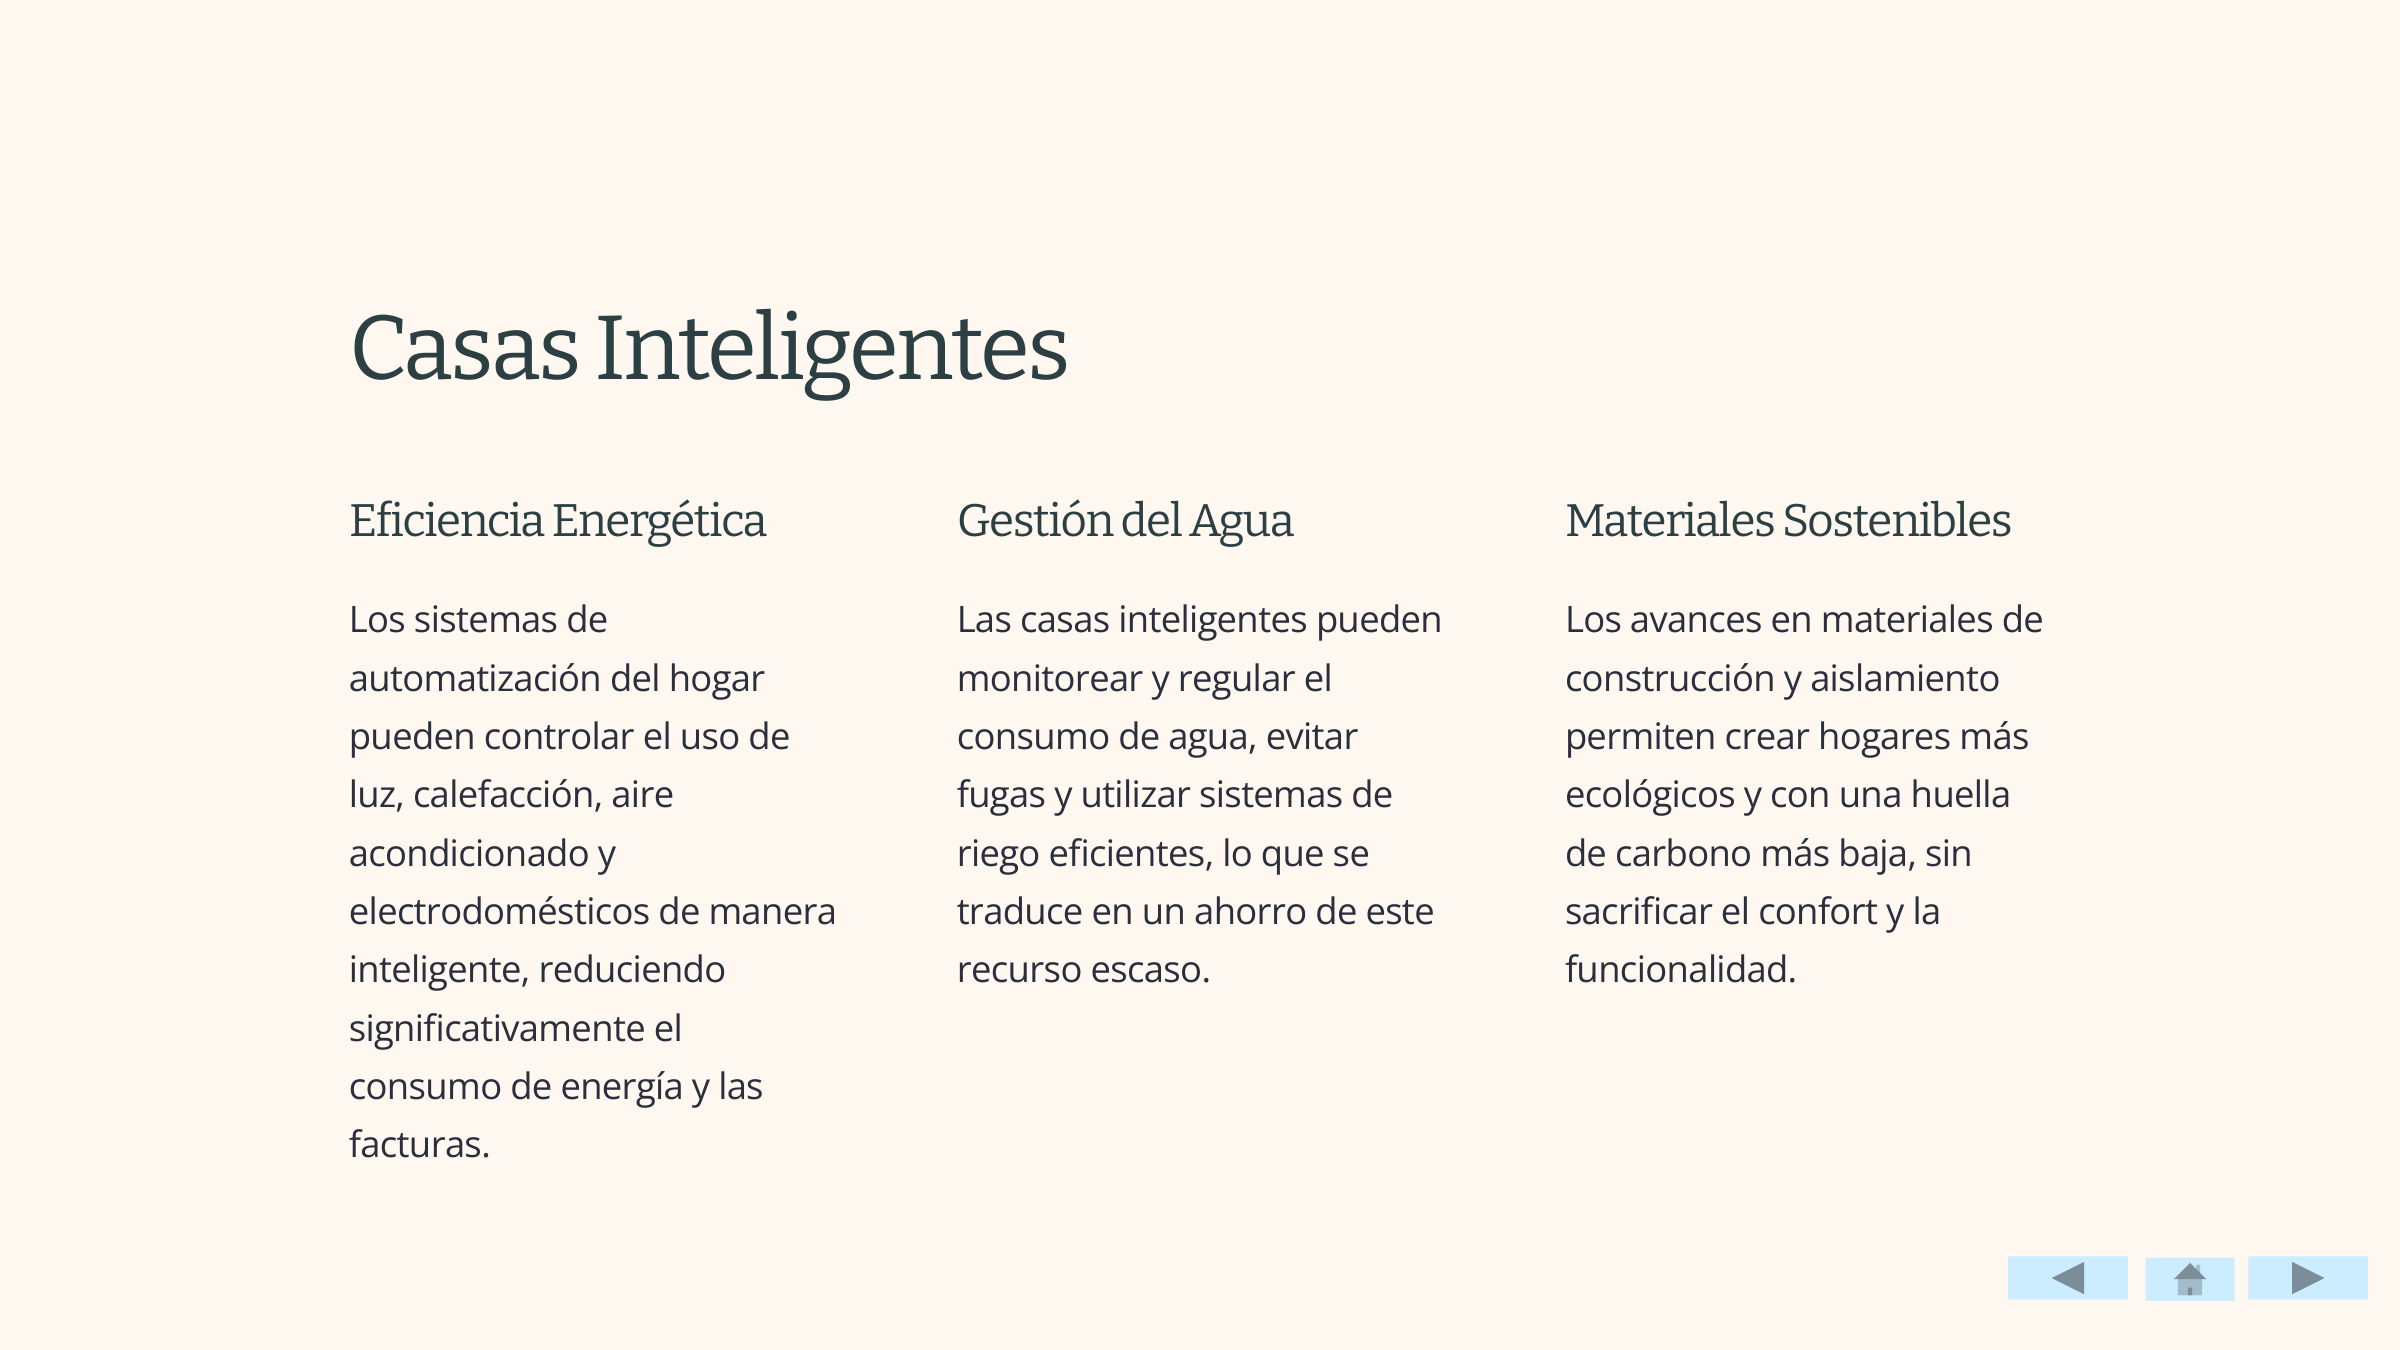

Casas Inteligentes
Eficiencia Energética
Gestión del Agua
Materiales Sostenibles
Los sistemas de automatización del hogar pueden controlar el uso de luz, calefacción, aire acondicionado y electrodomésticos de manera inteligente, reduciendo significativamente el consumo de energía y las facturas.
Las casas inteligentes pueden monitorear y regular el consumo de agua, evitar fugas y utilizar sistemas de riego eficientes, lo que se traduce en un ahorro de este recurso escaso.
Los avances en materiales de construcción y aislamiento permiten crear hogares más ecológicos y con una huella de carbono más baja, sin sacrificar el confort y la funcionalidad.